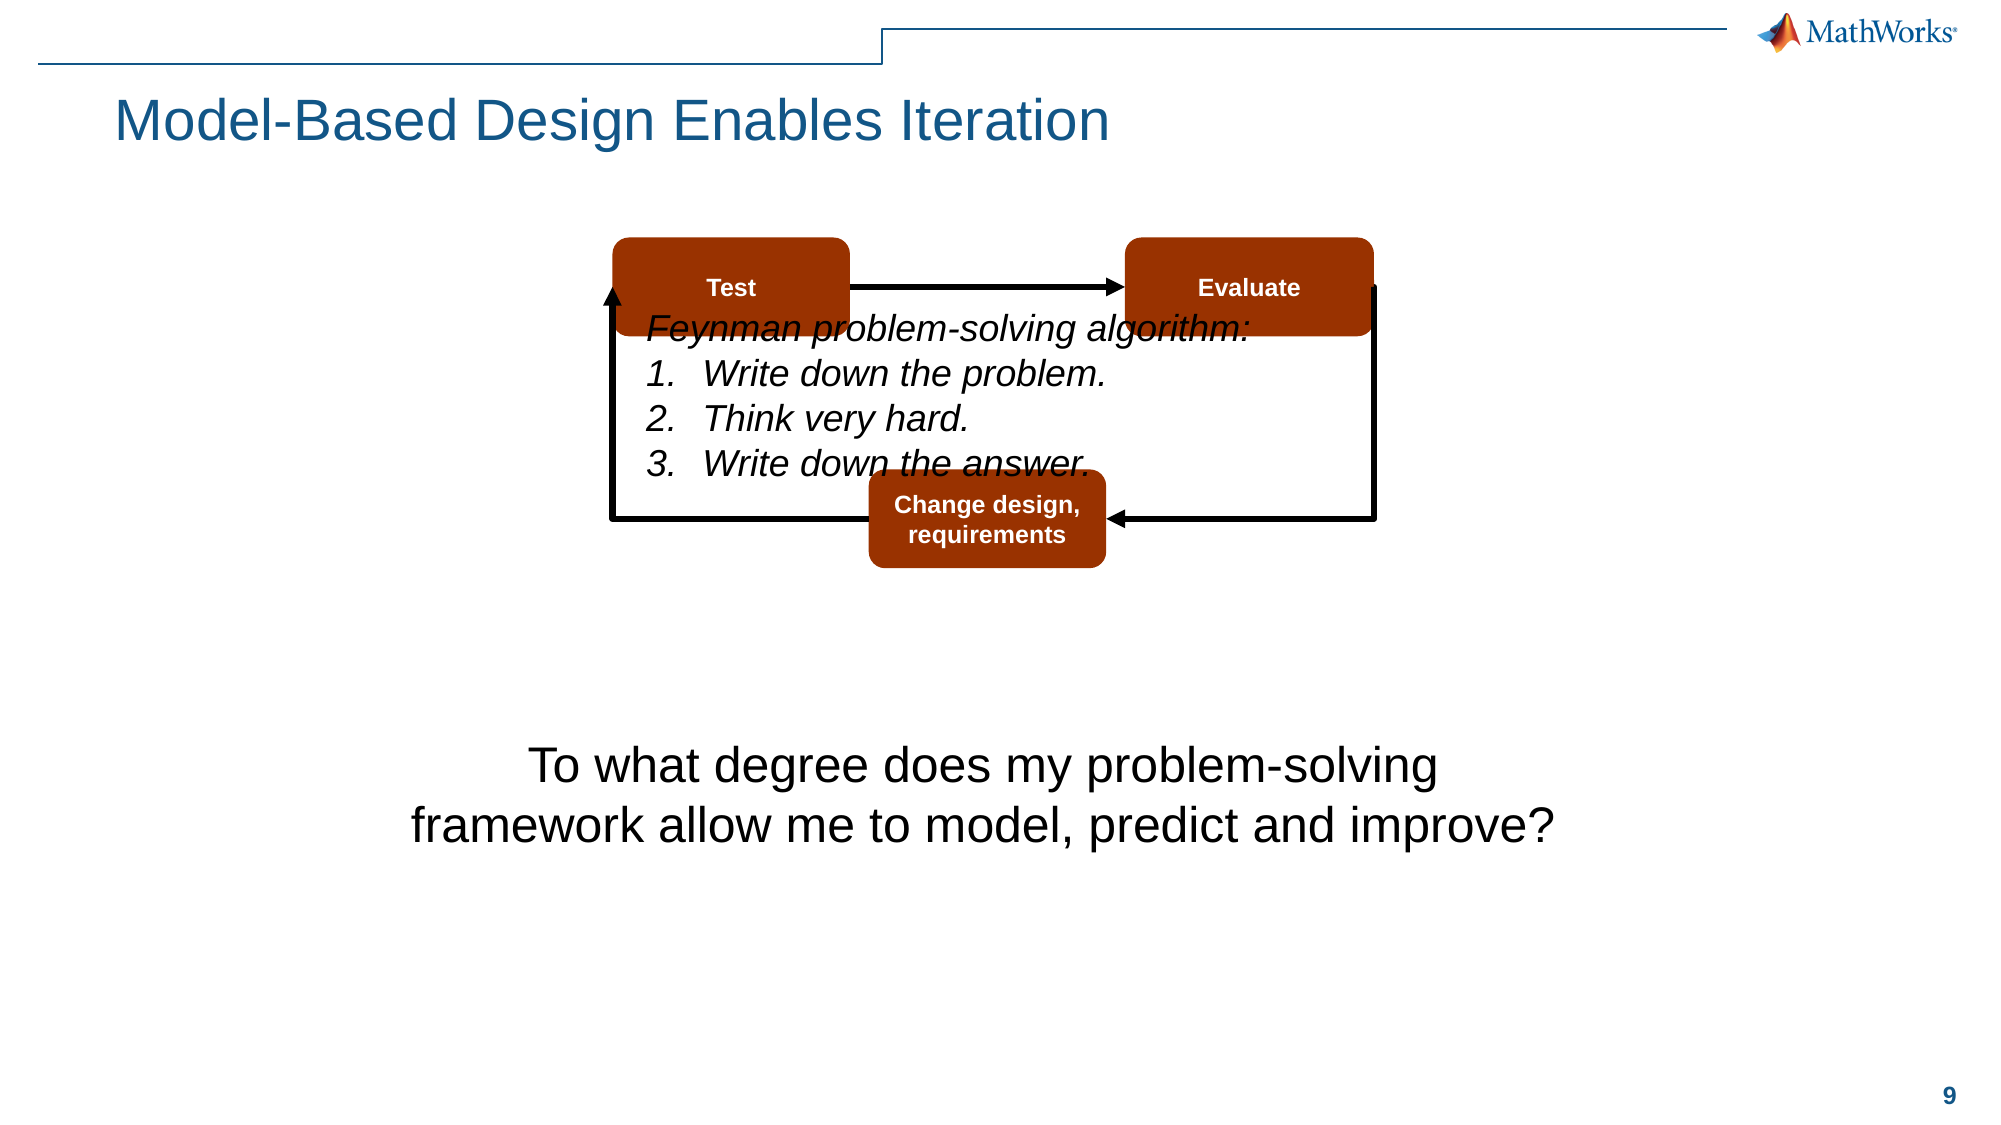

# Model-Based Design Enables Iteration
Test
Evaluate
Feynman problem-solving algorithm:
Write down the problem.
Think very hard.
Write down the answer.
Change design, requirements
To what degree does my problem-solving framework allow me to model, predict and improve?